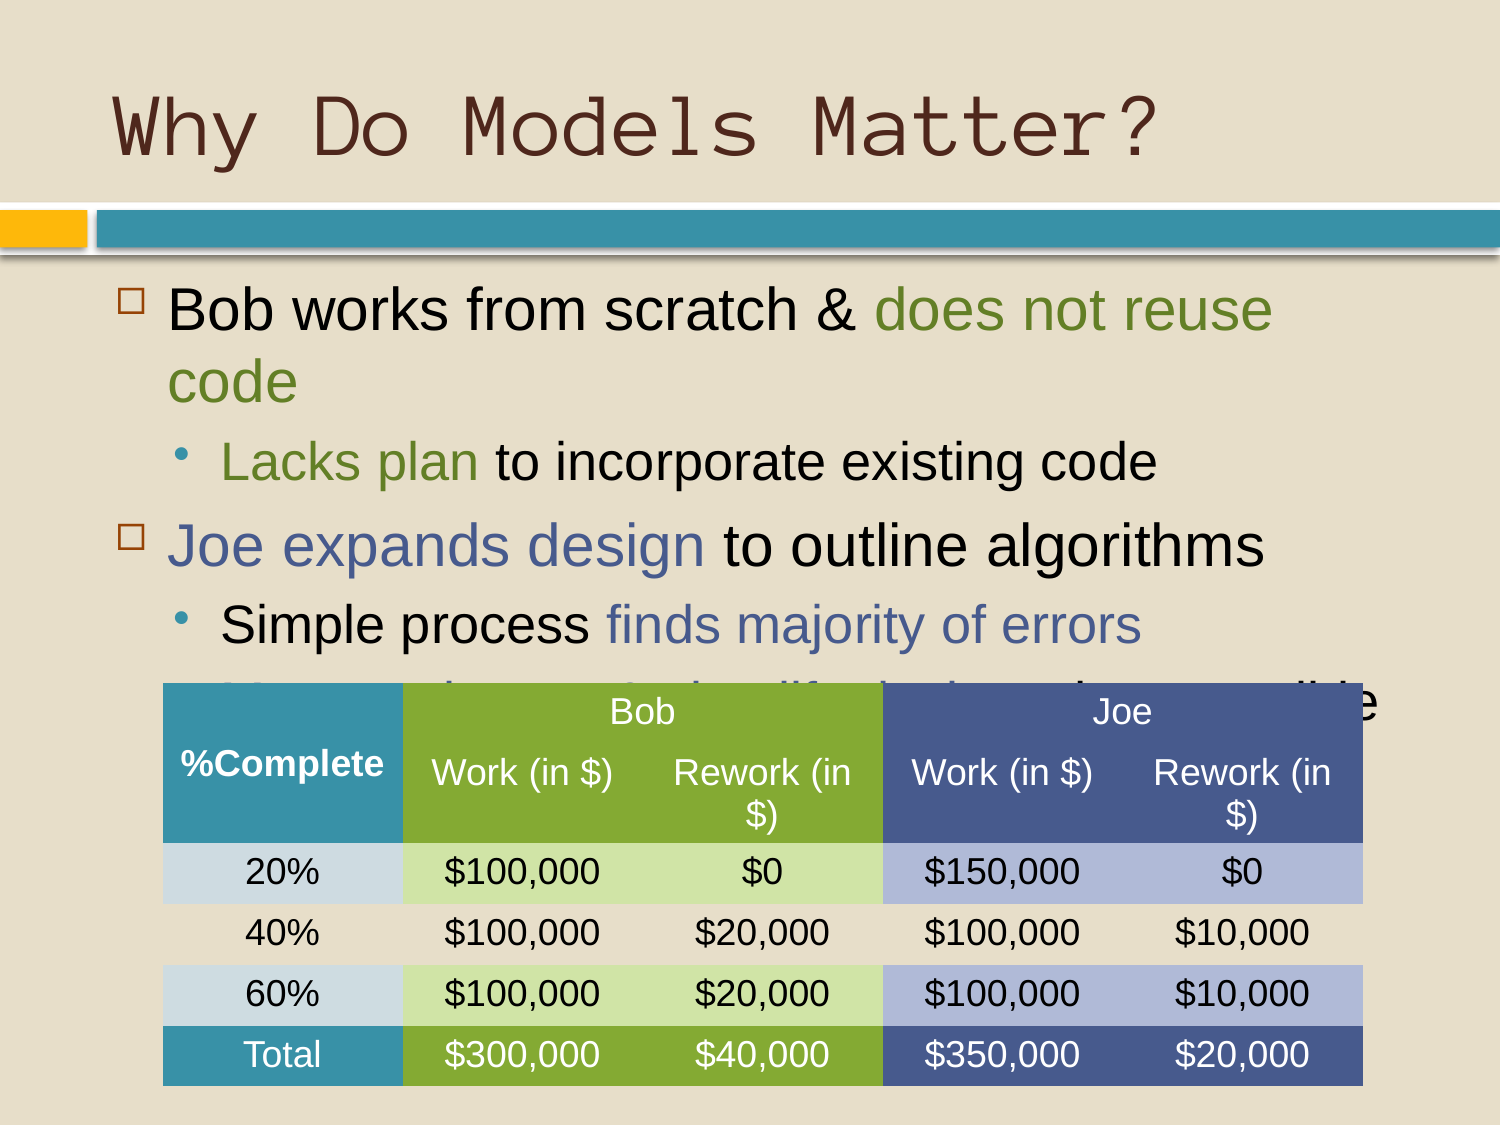

# Why Do Models Matter?
Bob works from scratch & does not reuse code
Lacks plan to incorporate existing code
Joe expands design to outline algorithms
Simple process finds majority of errors
Merges classes & simplify design when possible
| %Complete | Bob |  | Joe |  |
| --- | --- | --- | --- | --- |
|  | Work (in $) | Rework (in $) | Work (in $) | Rework (in $) |
| 20% | $100,000 | $0 | $150,000 | $0 |
| 40% | $100,000 | $20,000 | $100,000 | $10,000 |
| 60% | $100,000 | $20,000 | $100,000 | $10,000 |
| Total | $300,000 | $40,000 | $350,000 | $20,000 |